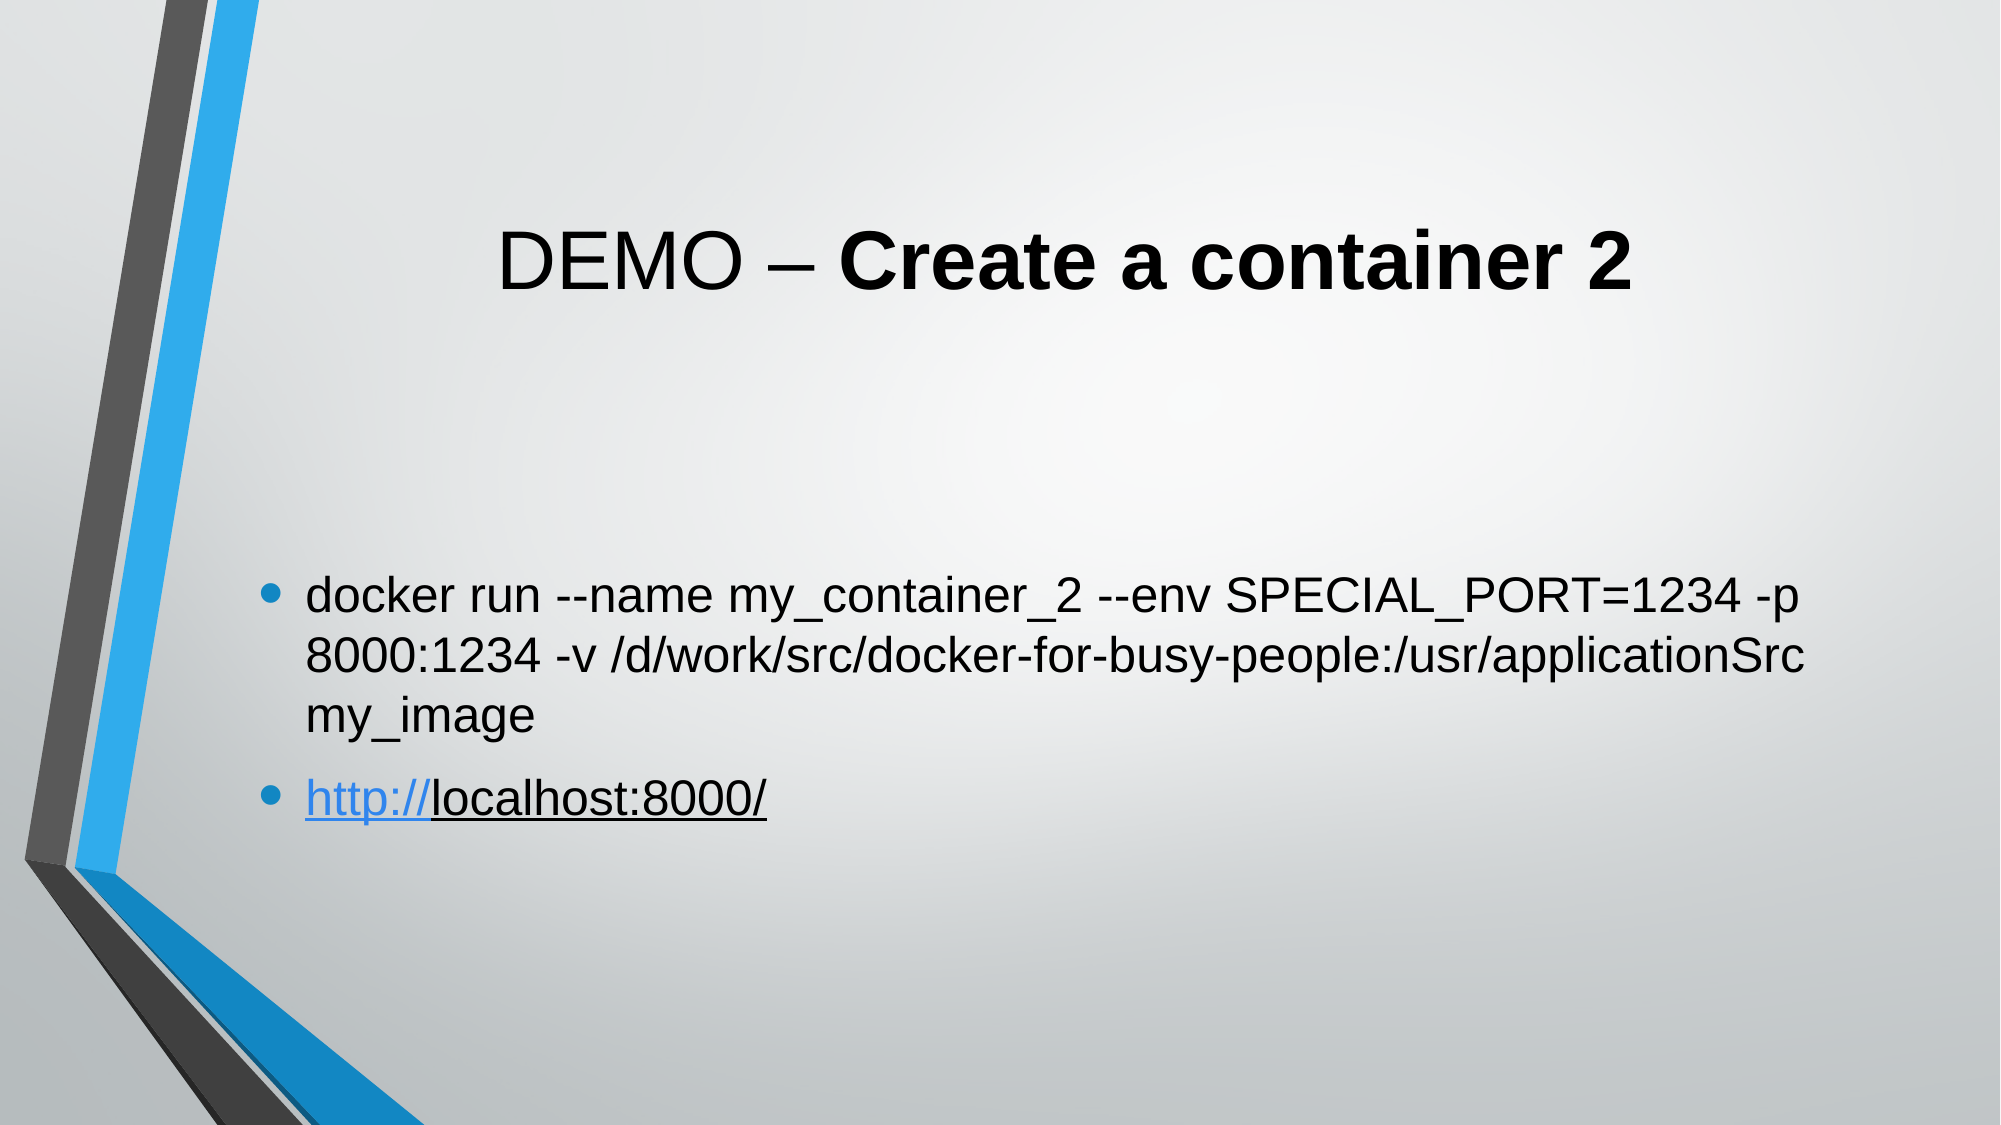

# DEMO – Create a container 2
docker run --name my_container_2 --env SPECIAL_PORT=1234 -p 8000:1234 -v /d/work/src/docker-for-busy-people:/usr/applicationSrc my_image
http://localhost:8000/